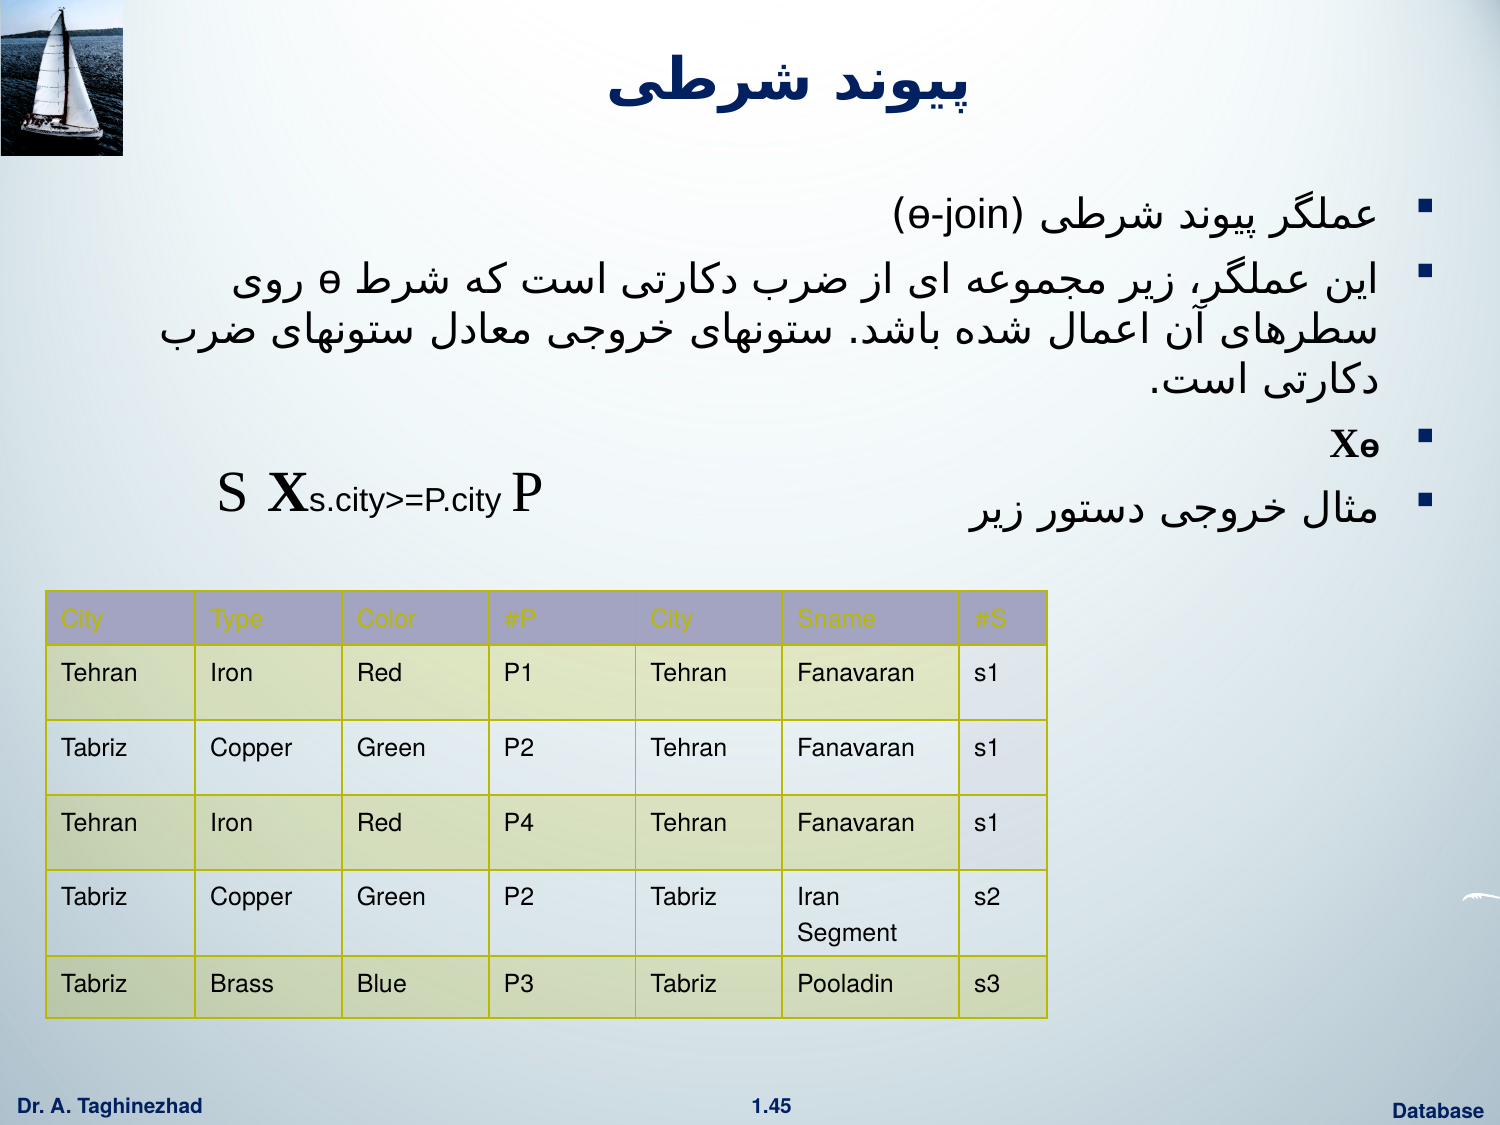

# پیوند شرطی
عملگر پیوند شرطی (ɵ-join)
این عملگر، زیر مجموعه ای از ضرب دکارتی است که شرط ɵ روی سطرهای آن اعمال شده باشد. ستونهای خروجی معادل ستونهای ضرب دکارتی است.
Xɵ
مثال خروجی دستور زیر

S  Xs.city>=P.city P
| City | Type | Color | P# | City | Sname | S# |
| --- | --- | --- | --- | --- | --- | --- |
| Tehran | Iron | Red | P1 | Tehran | Fanavaran | s1 |
| Tabriz | Copper | Green | P2 | Tehran | Fanavaran | s1 |
| Tehran | Iron | Red | P4 | Tehran | Fanavaran | s1 |
| Tabriz | Copper | Green | P2 | Tabriz | Iran Segment | s2 |
| Tabriz | Brass | Blue | P3 | Tabriz | Pooladin | s3 |